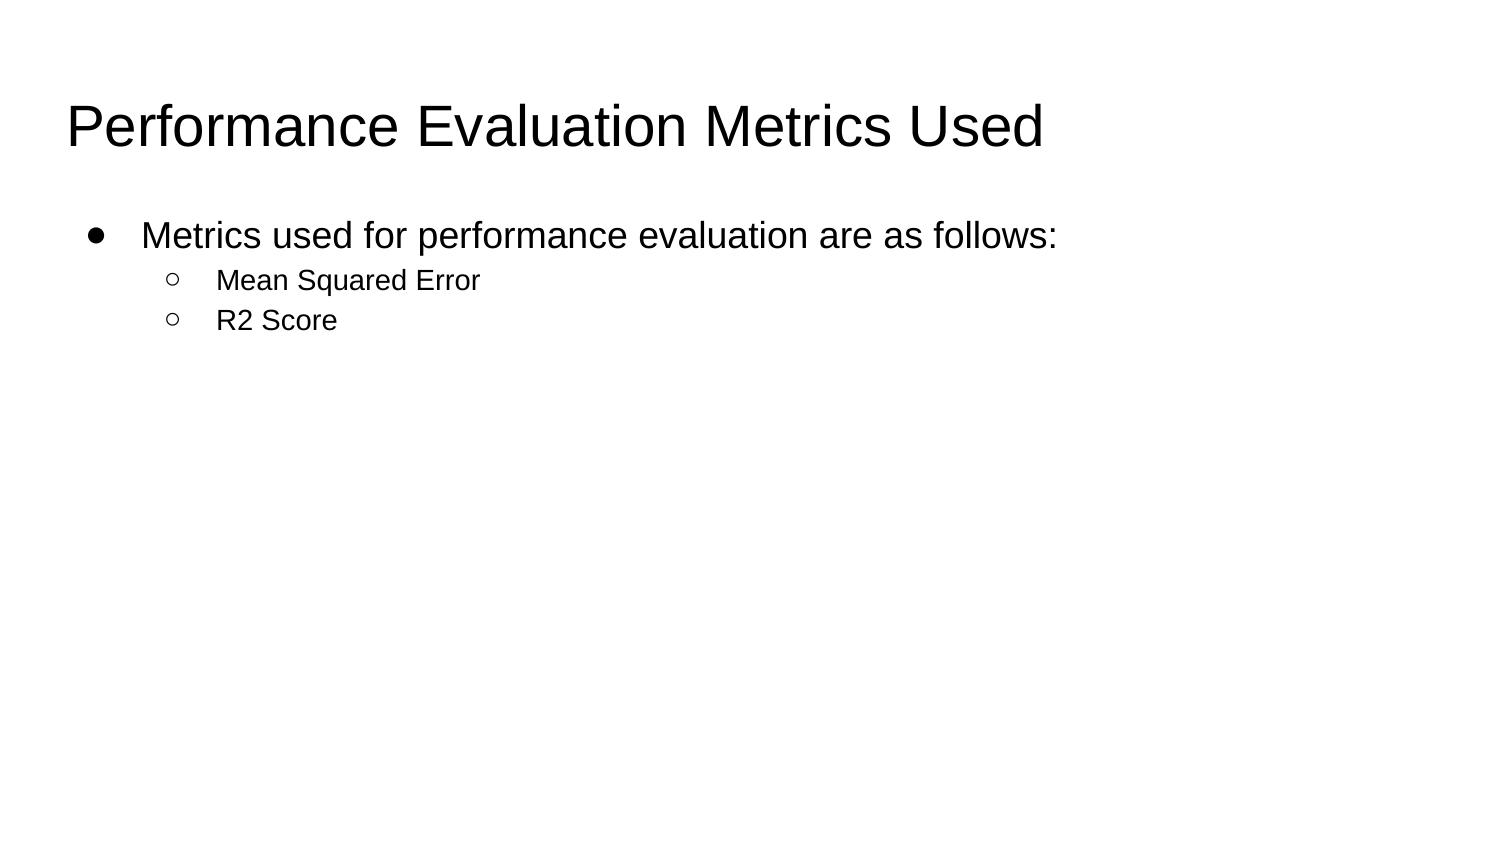

# Performance Evaluation Metrics Used
Metrics used for performance evaluation are as follows:
Mean Squared Error
R2 Score